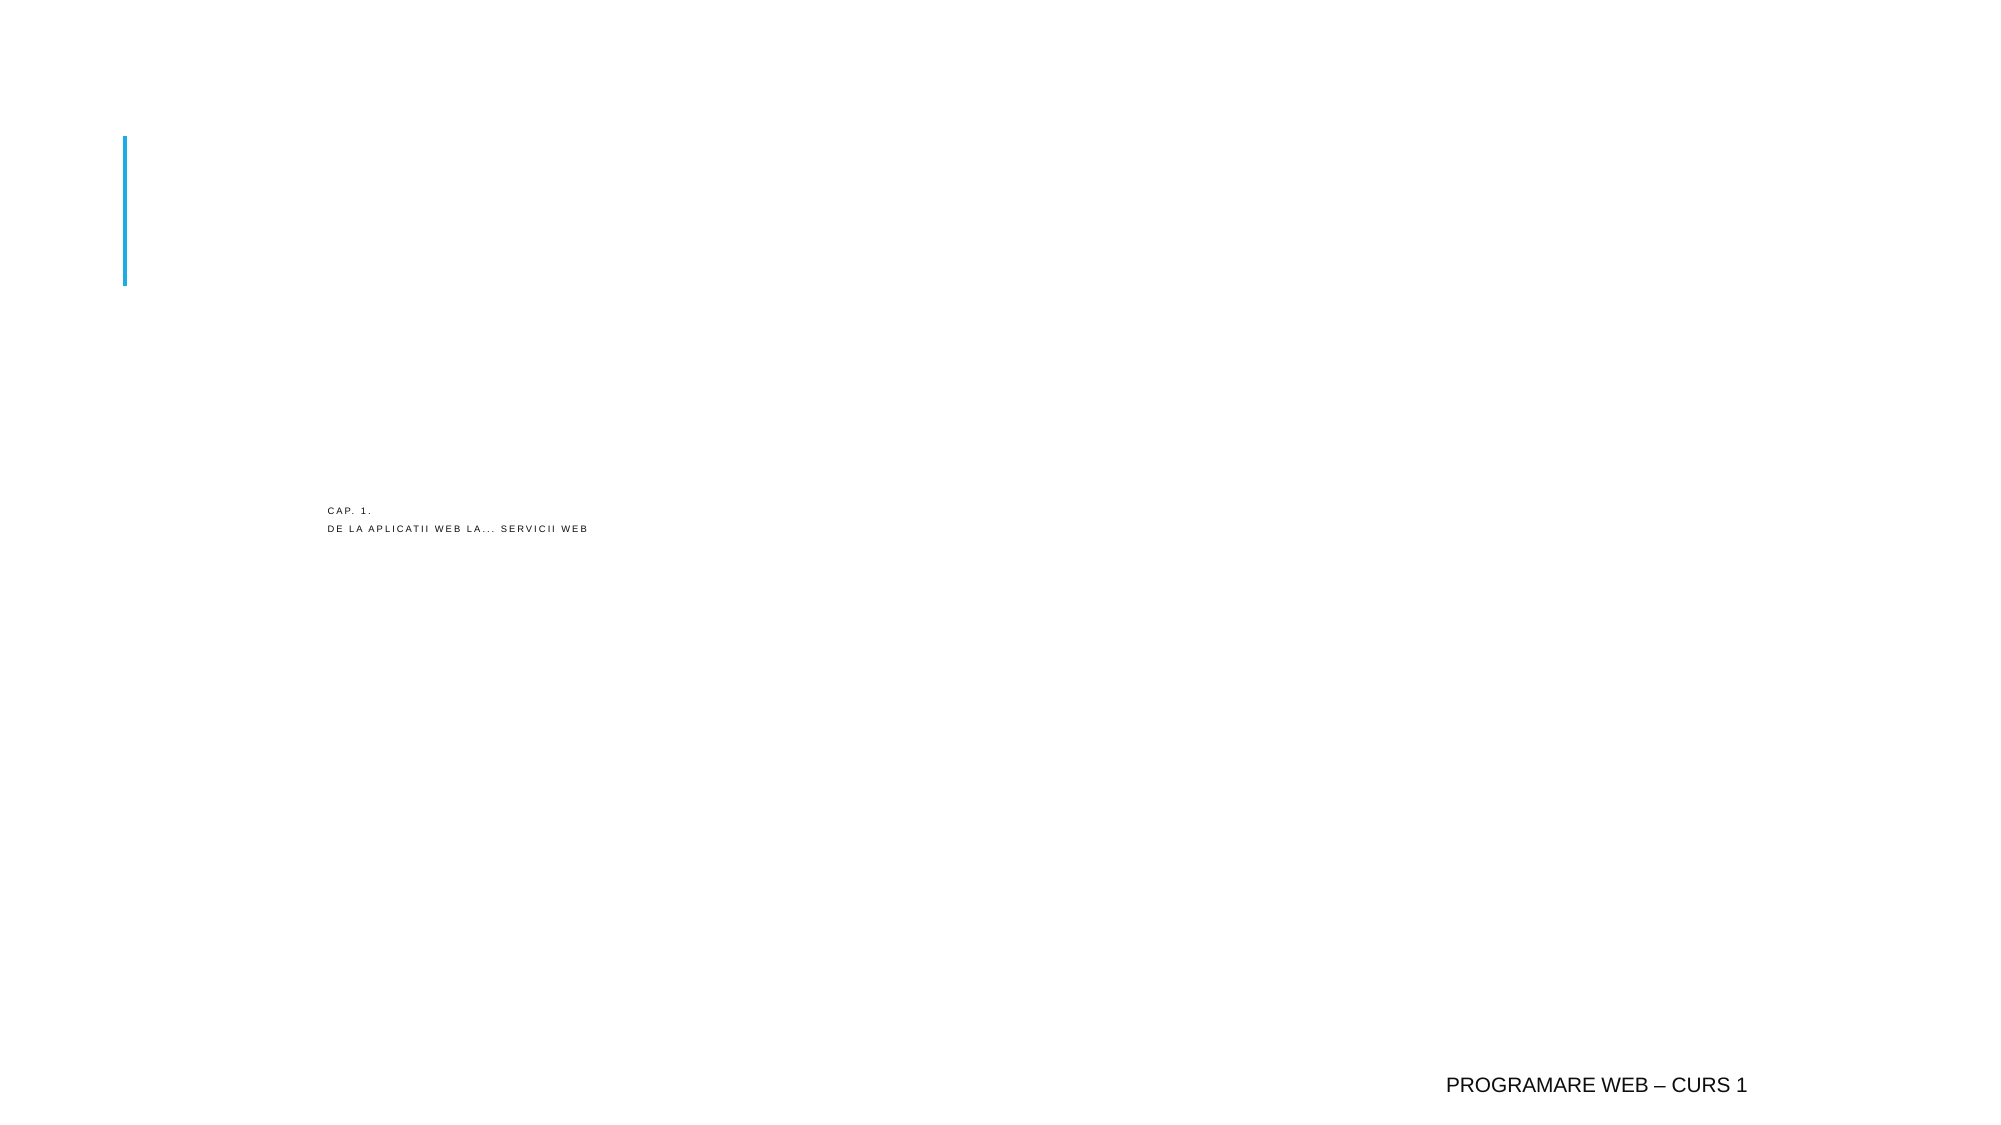

# Cap. 1. De la aplicatii Web la... Servicii Web
Programare Web – Curs 1
13